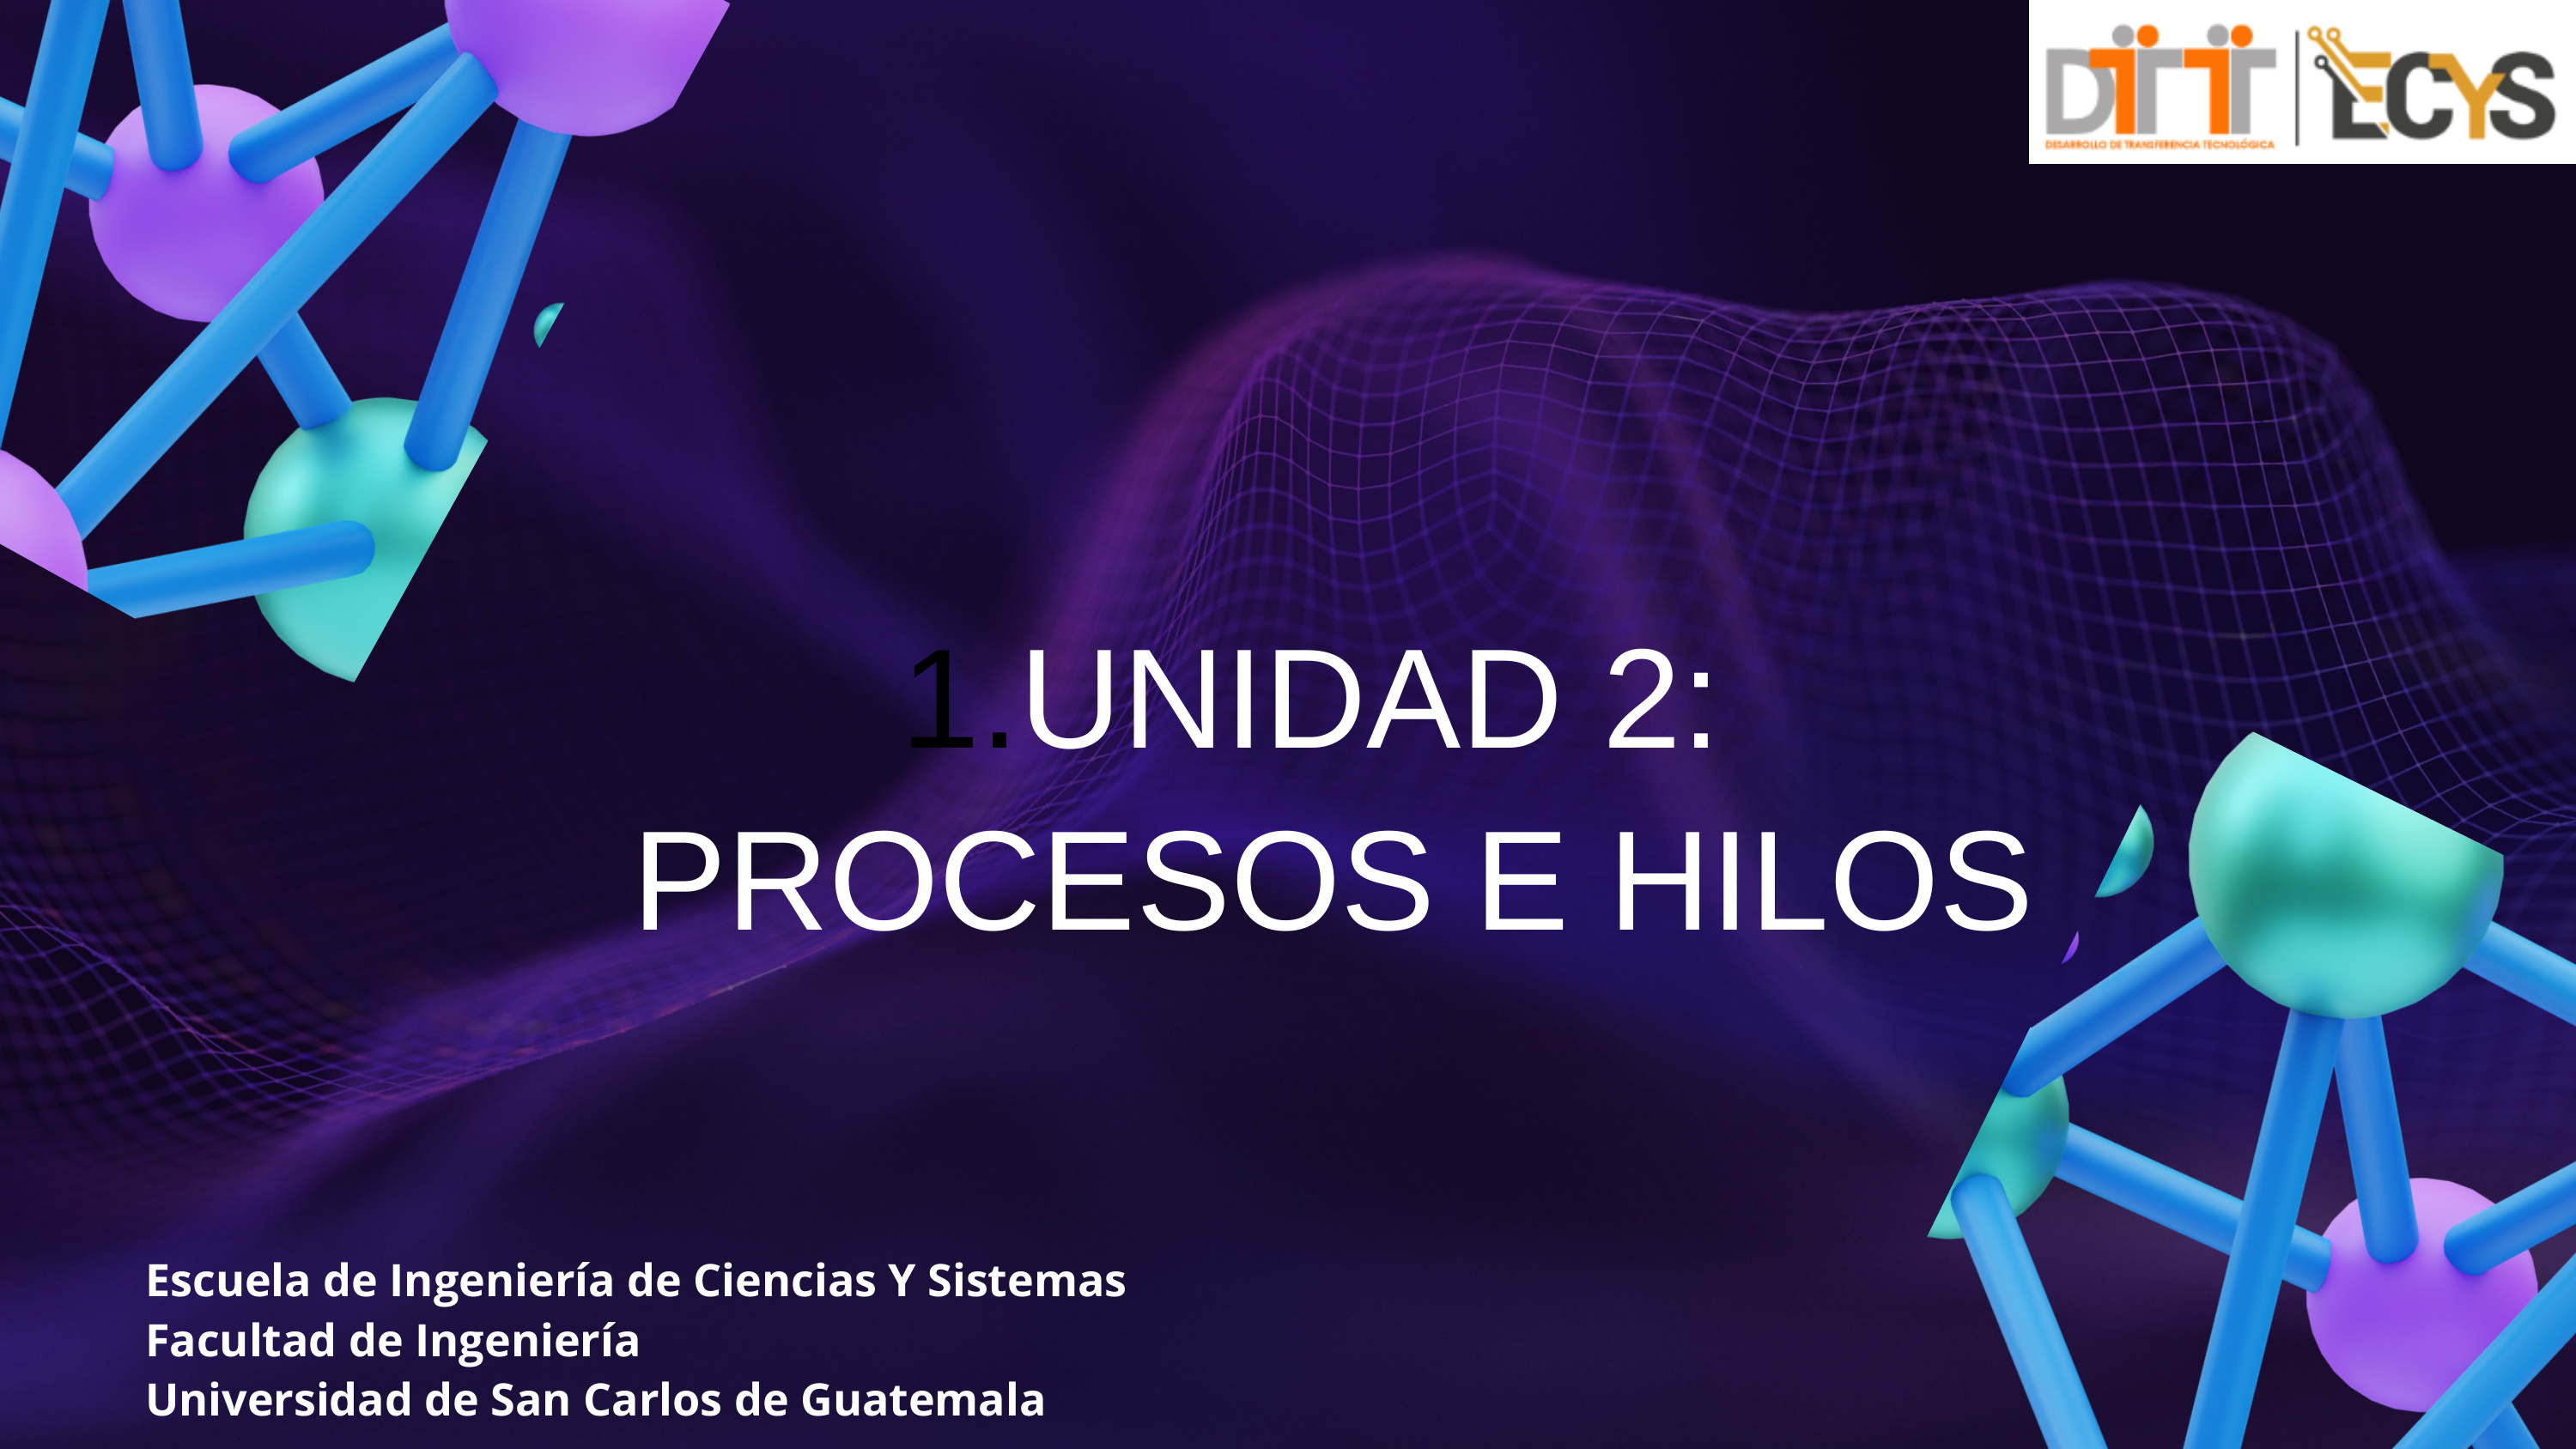

UNIDAD 2: PROCESOS E HILOS

Escuela de Ingeniería de Ciencias Y Sistemas
Facultad de Ingeniería
Universidad de San Carlos de Guatemala